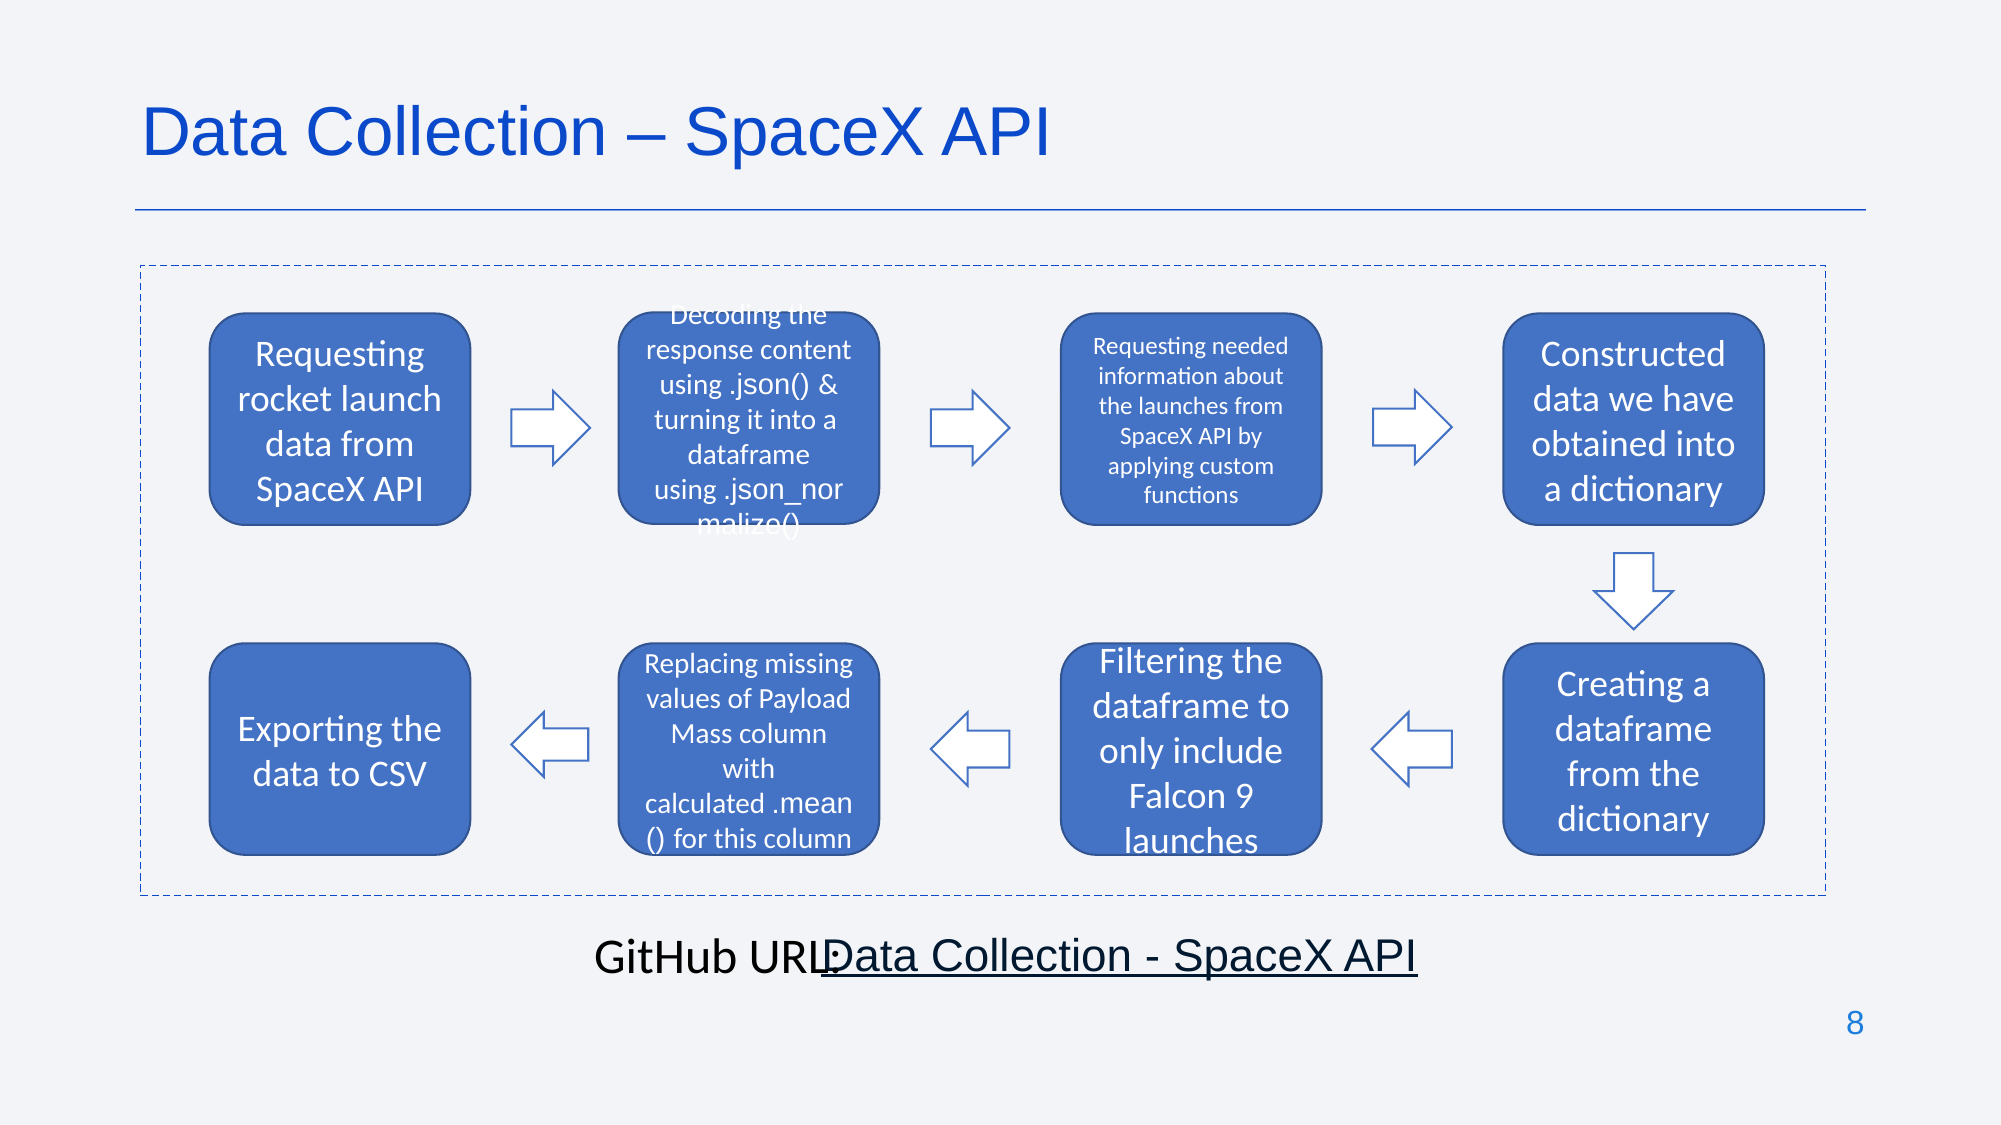

Data Collection – SpaceX API

Decoding the response content using .json() & turning it into a  dataframe using .json_normalize()
Requesting rocket launch data from SpaceX API
Requesting needed information about the launches from SpaceX API by applying custom functions
Constructed data we have obtained into a dictionary

Exporting the data to CSV
Replacing missing values of Payload Mass column with calculated .mean() for this column
Filtering the dataframe to only include Falcon 9 launches
Creating a dataframe from the dictionary

GitHub URL:
Data Collection - SpaceX API

8